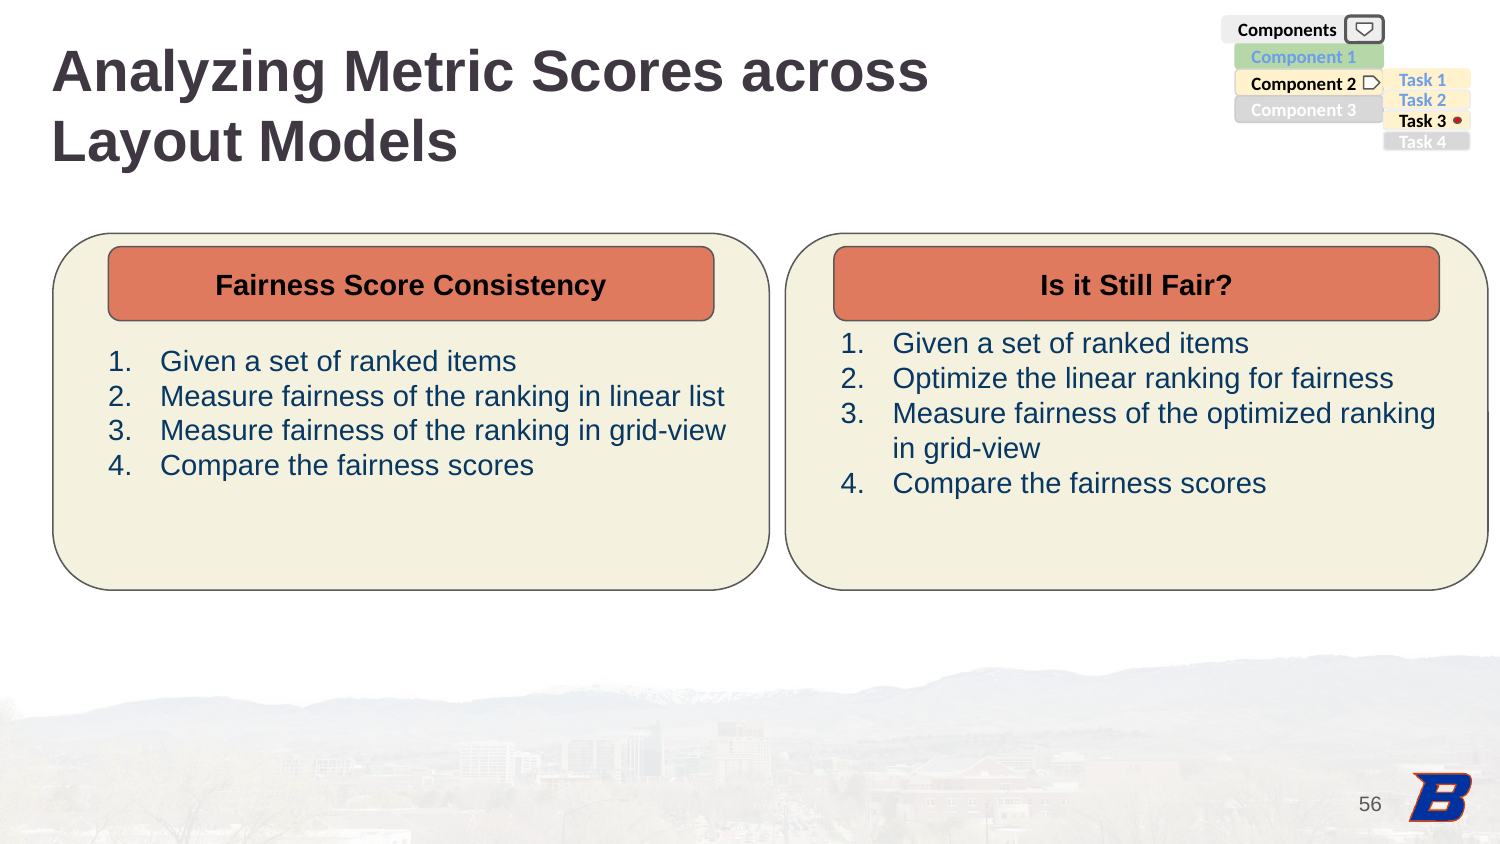

Components

Analyzing Metric Scores across
Layout Models

Component 1
Component 2
Task 1

Task 2
Component 3
Task 3

Task 4
Given a set of ranked items
Measure fairness of the ranking in linear list
Measure fairness of the ranking in grid-view
Compare the fairness scores
Given a set of ranked items
Optimize the linear ranking for fairness
Measure fairness of the optimized ranking in grid-view
Compare the fairness scores
Fairness Score Consistency
Is it Still Fair?
56